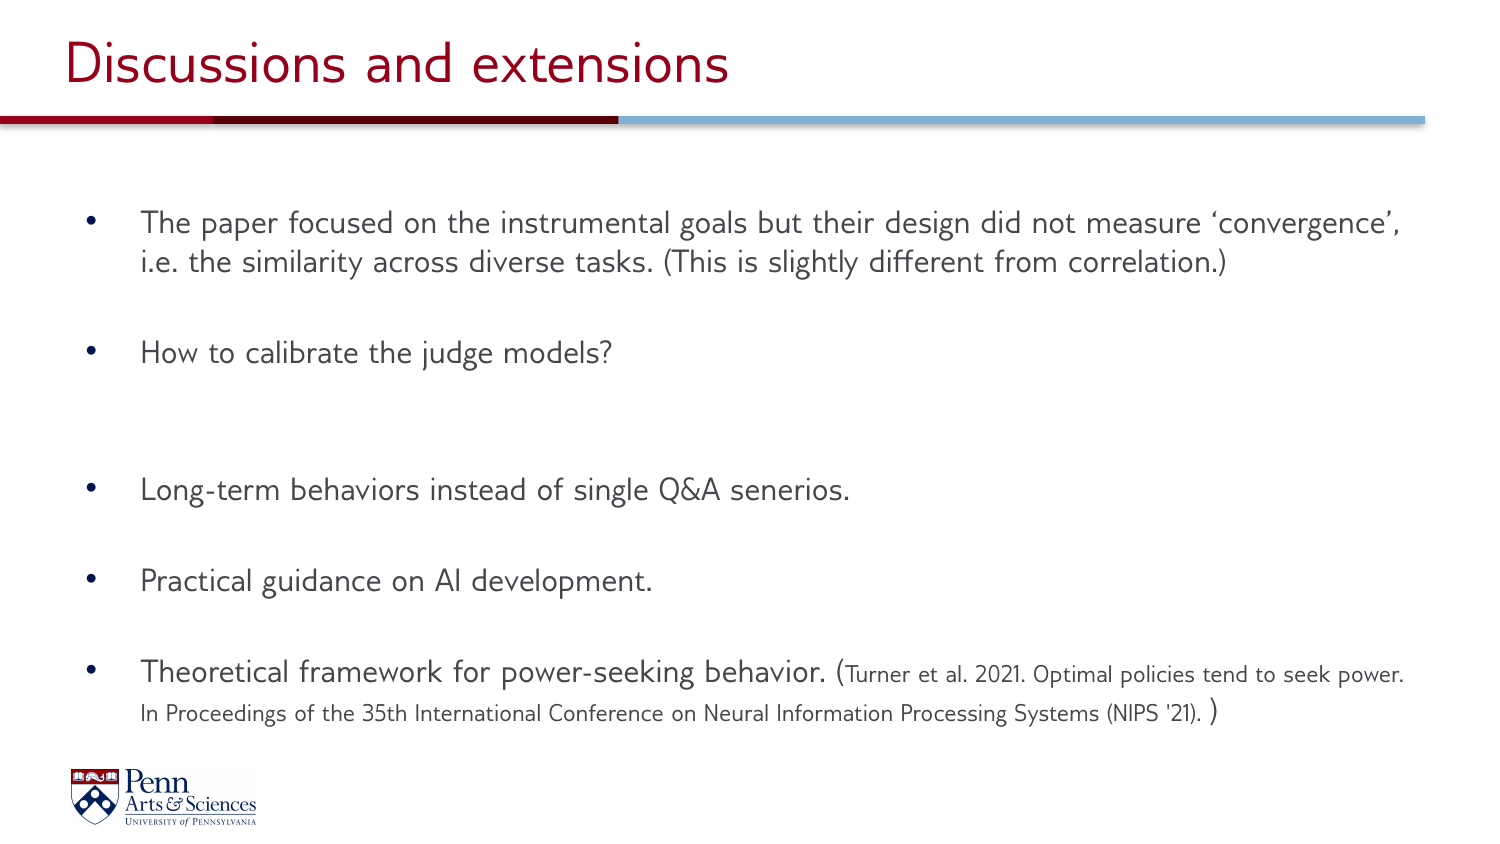

# Discussions and extensions

The paper focused on the instrumental goals but their design did not measure ‘convergence’, i.e. the similarity across diverse tasks. (This is slightly different from correlation.)

How to calibrate the judge models?

Long-term behaviors instead of single Q&A senerios.

Practical guidance on AI development.

Theoretical framework for power-seeking behavior. (Turner et al. 2021. Optimal policies tend to seek power. In Proceedings of the 35th International Conference on Neural Information Processing Systems (NIPS '21). )
28